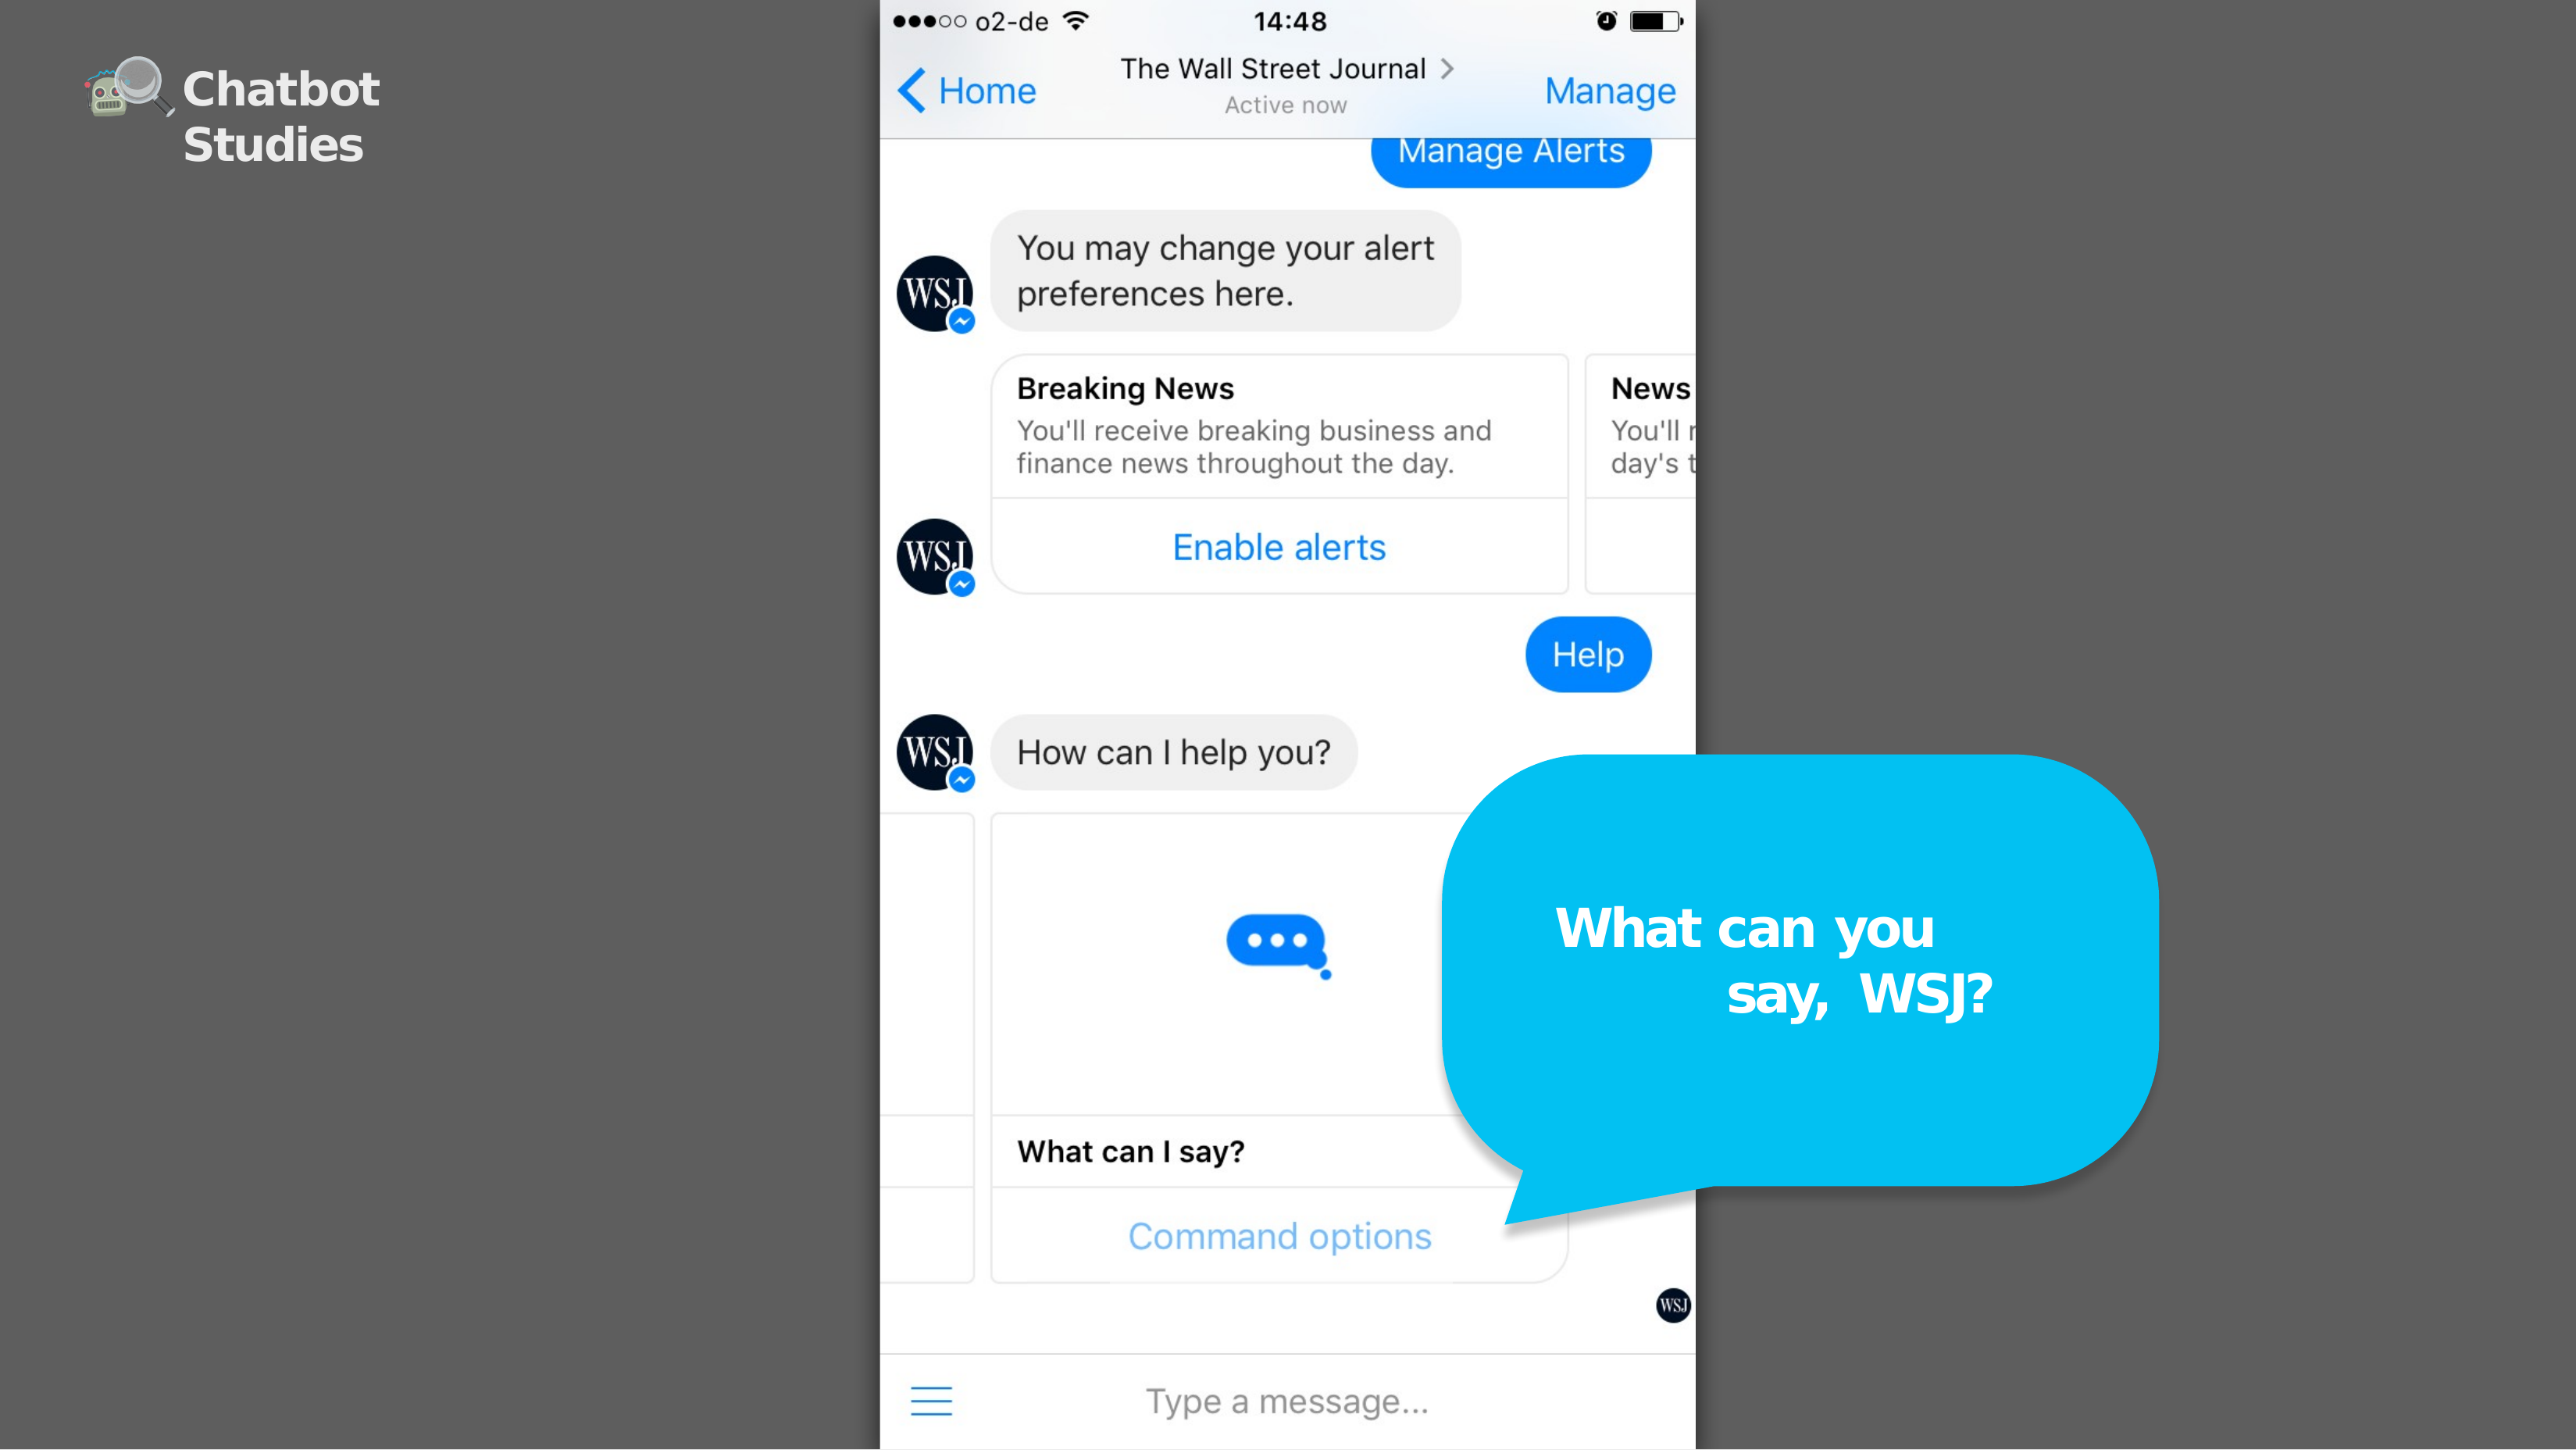

Chatbot Studies

What can you say,  WSJ?